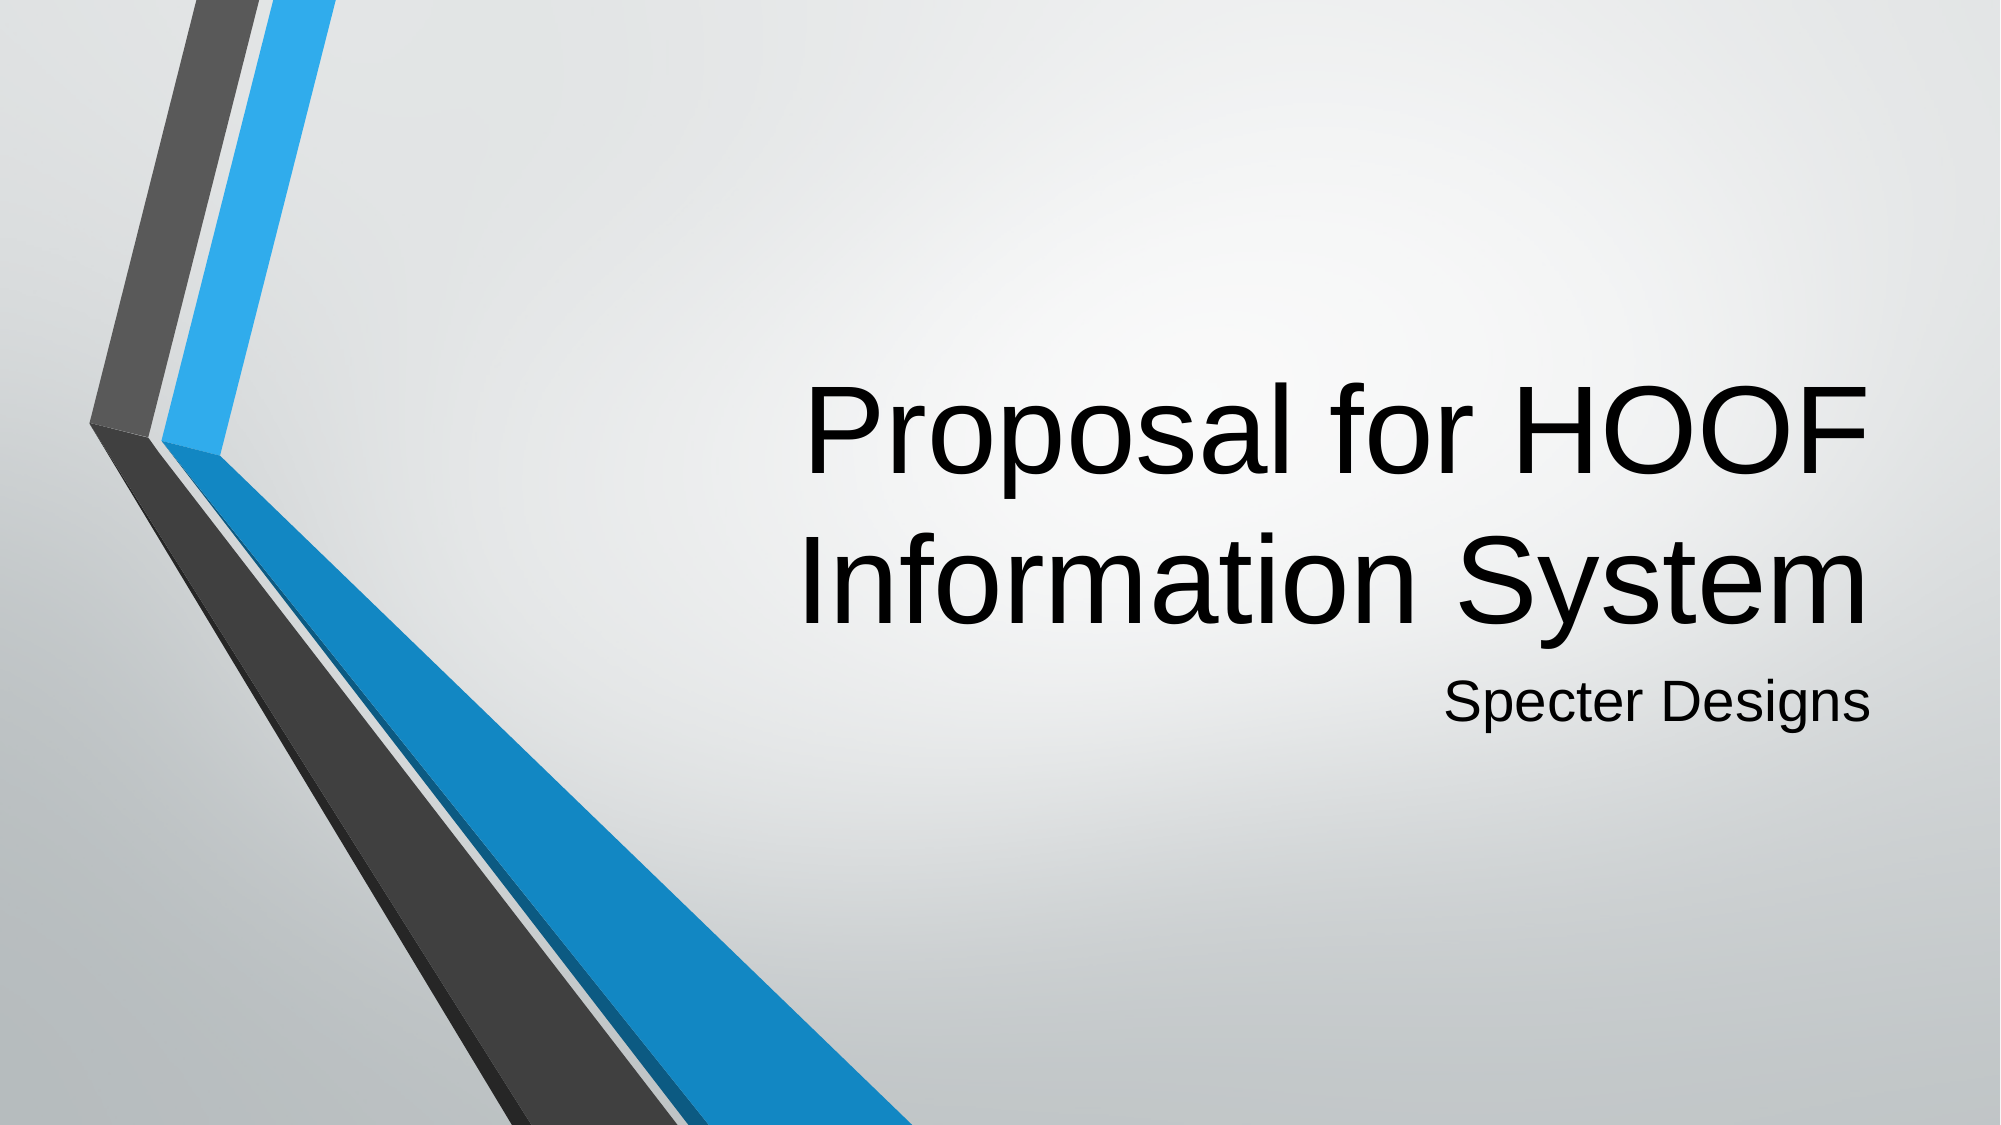

# Proposal for HOOF Information System
Specter Designs